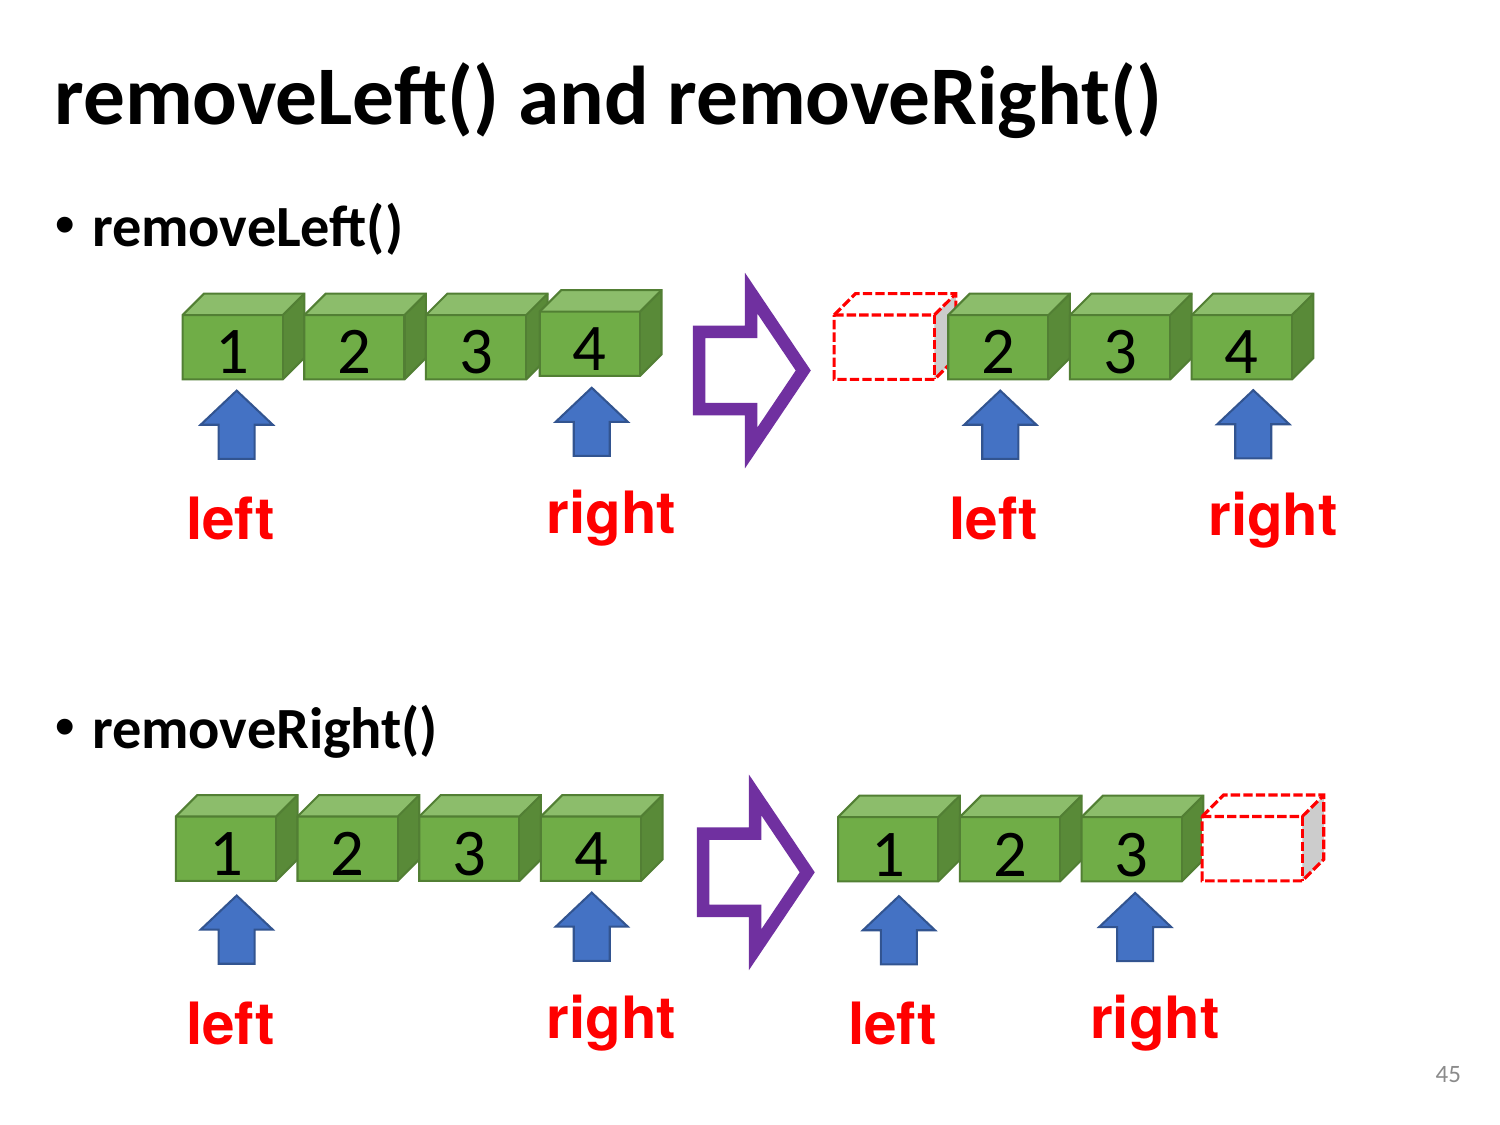

# removeLeft() and removeRight()
removeLeft()

removeRight()
4
2
3

2
4
1
3

right
right
left
left
1
3
4

2
1
3
2

right
right
left
left
45